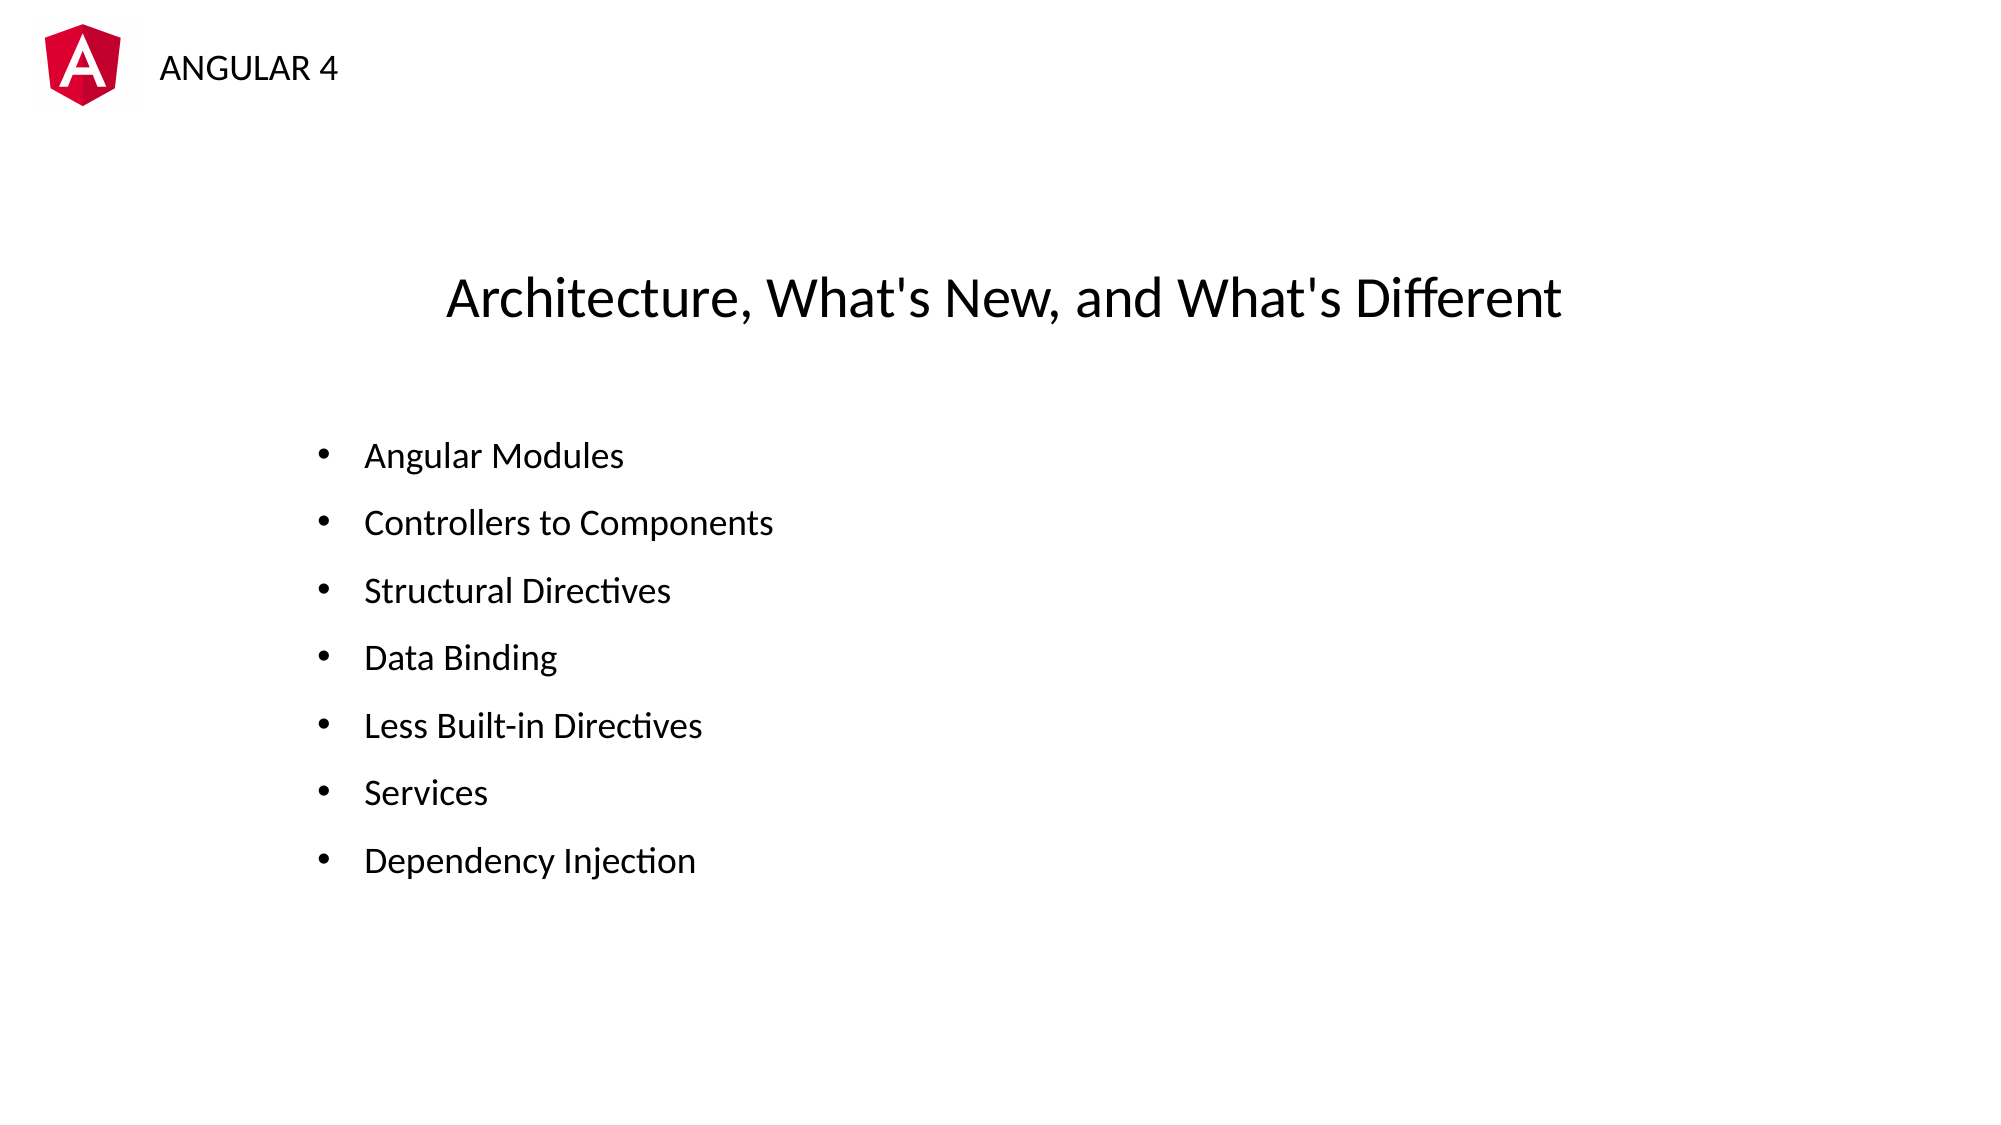

Architecture, What's New, and What's Different

Angular Modules
Controllers to Components
Structural Directives
Data Binding
Less Built-in Directives
Services
Dependency Injection